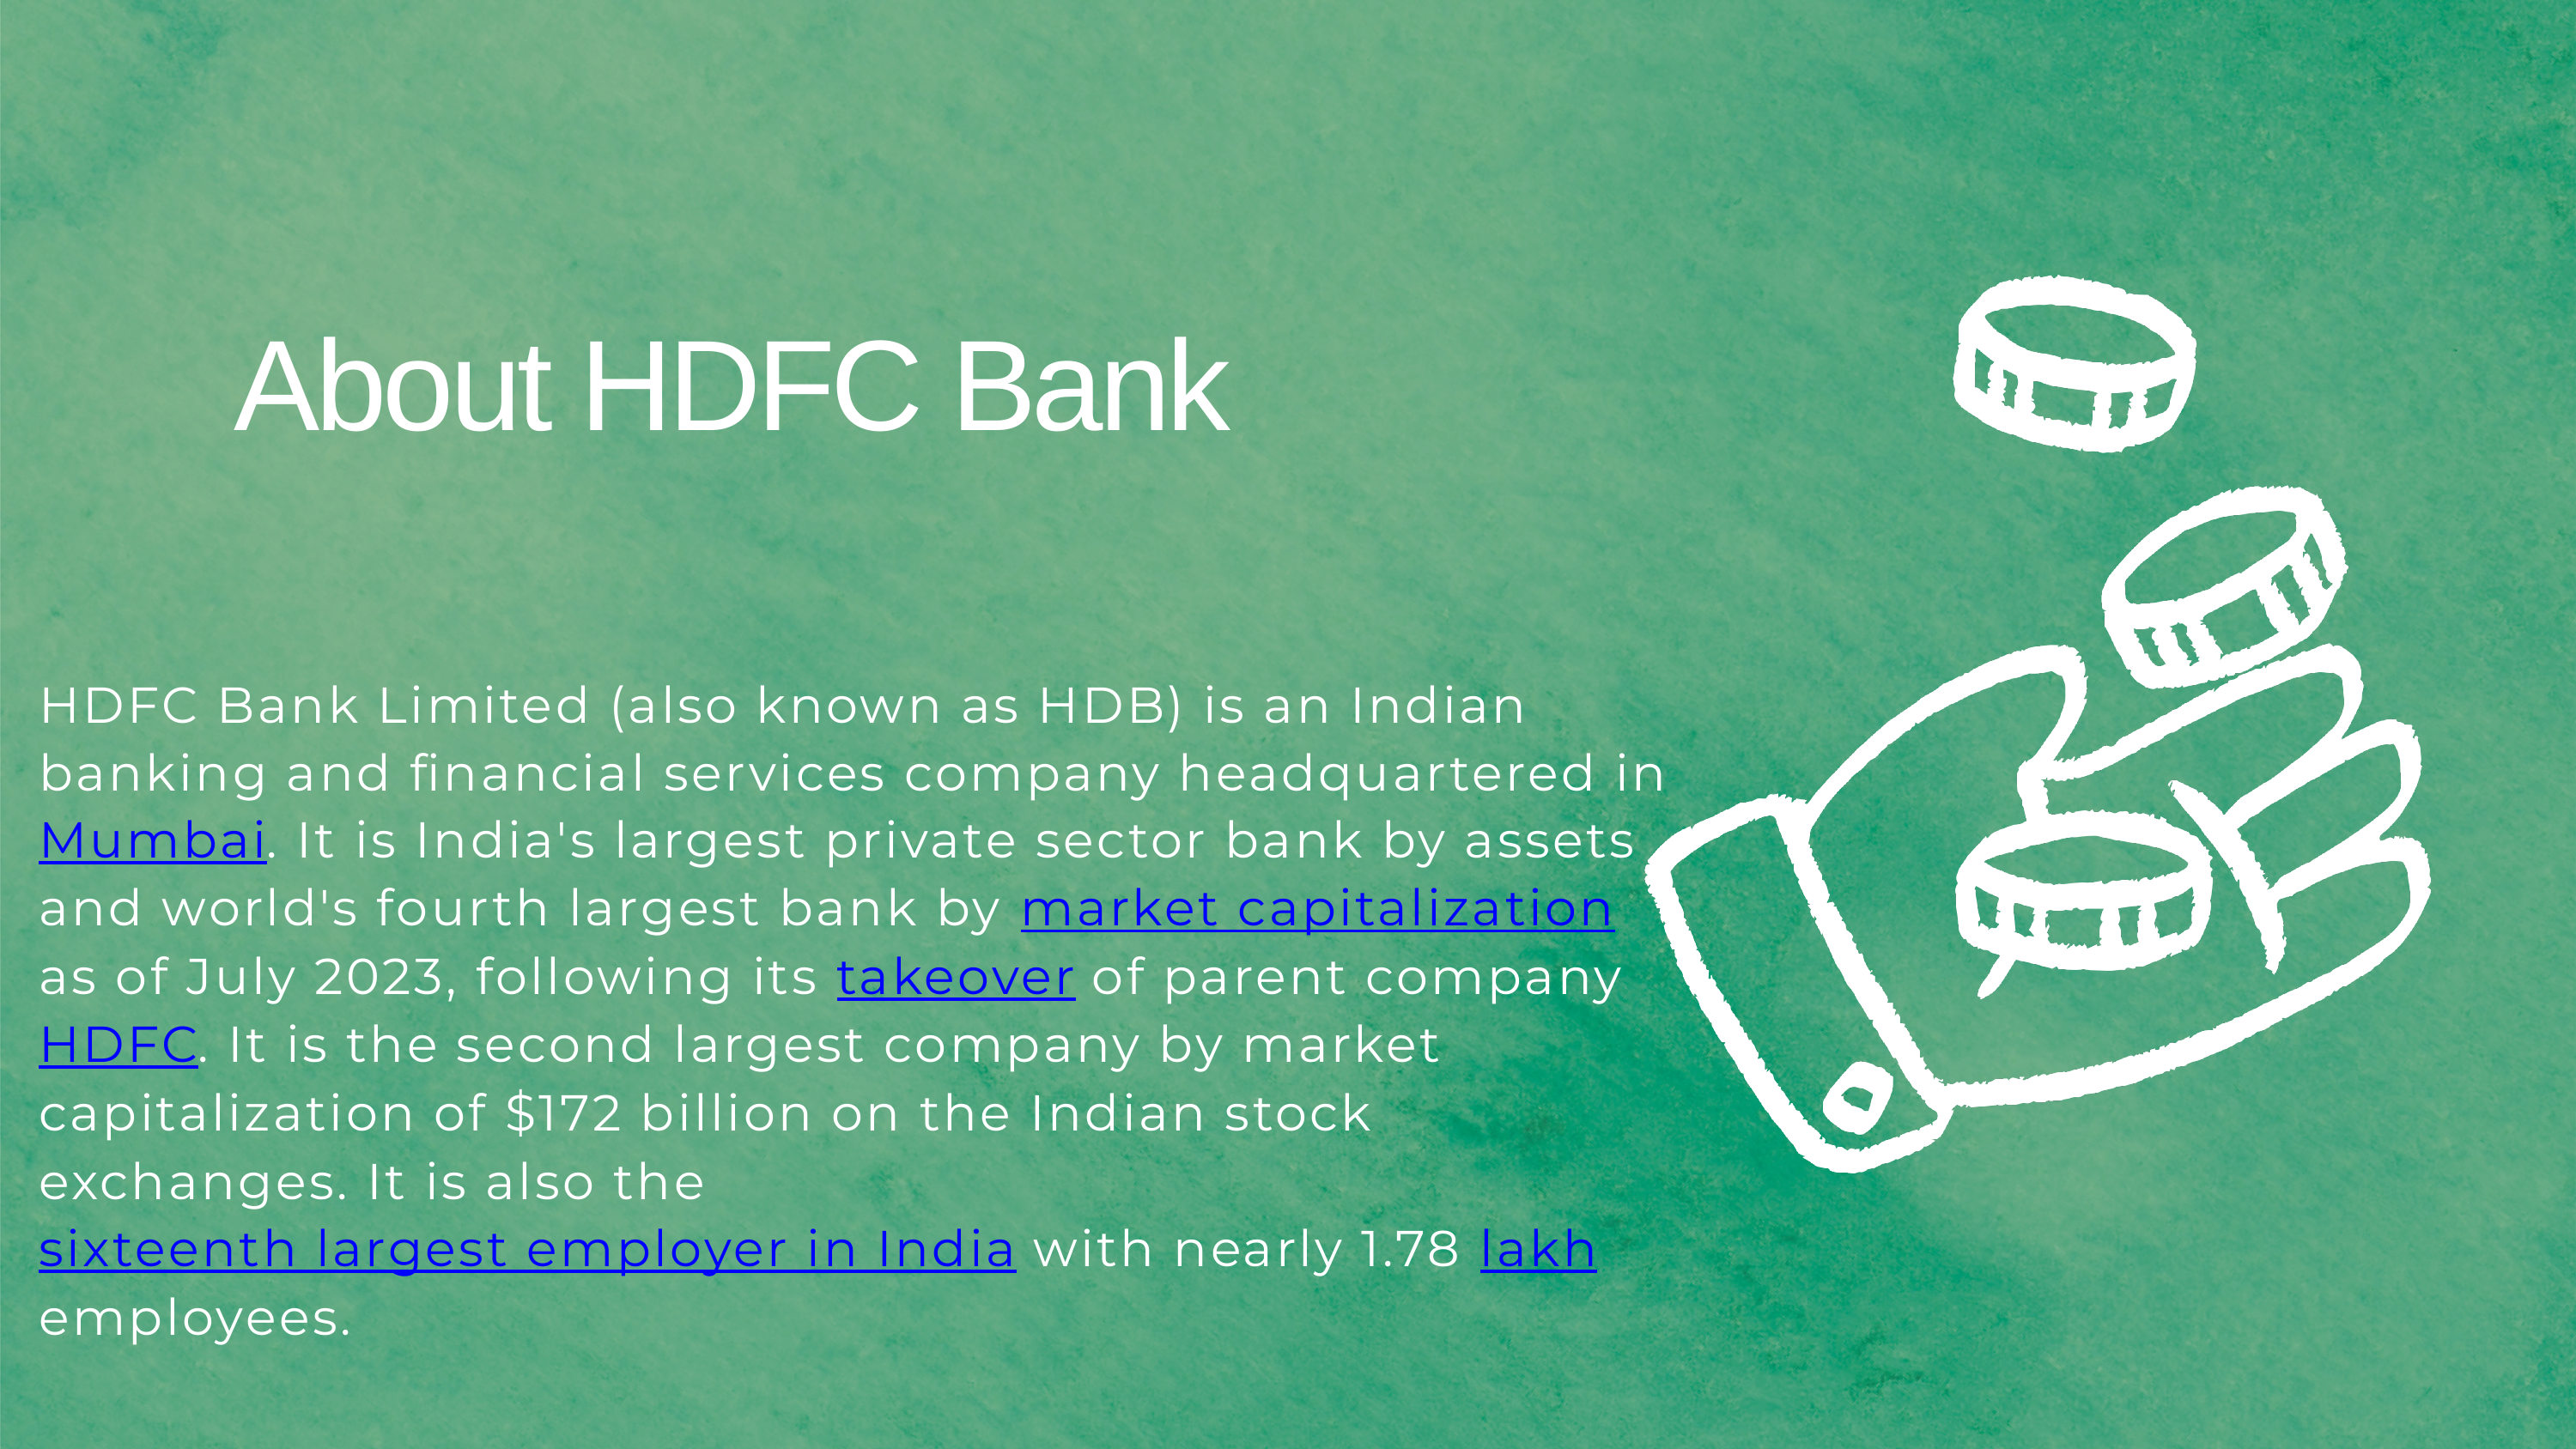

About HDFC Bank
HDFC Bank Limited (also known as HDB) is an Indian banking and financial services company headquartered in Mumbai. It is India's largest private sector bank by assets and world's fourth largest bank by market capitalization as of July 2023, following its takeover of parent company HDFC. It is the second largest company by market capitalization of $172 billion on the Indian stock exchanges. It is also the sixteenth largest employer in India with nearly 1.78 lakh employees.